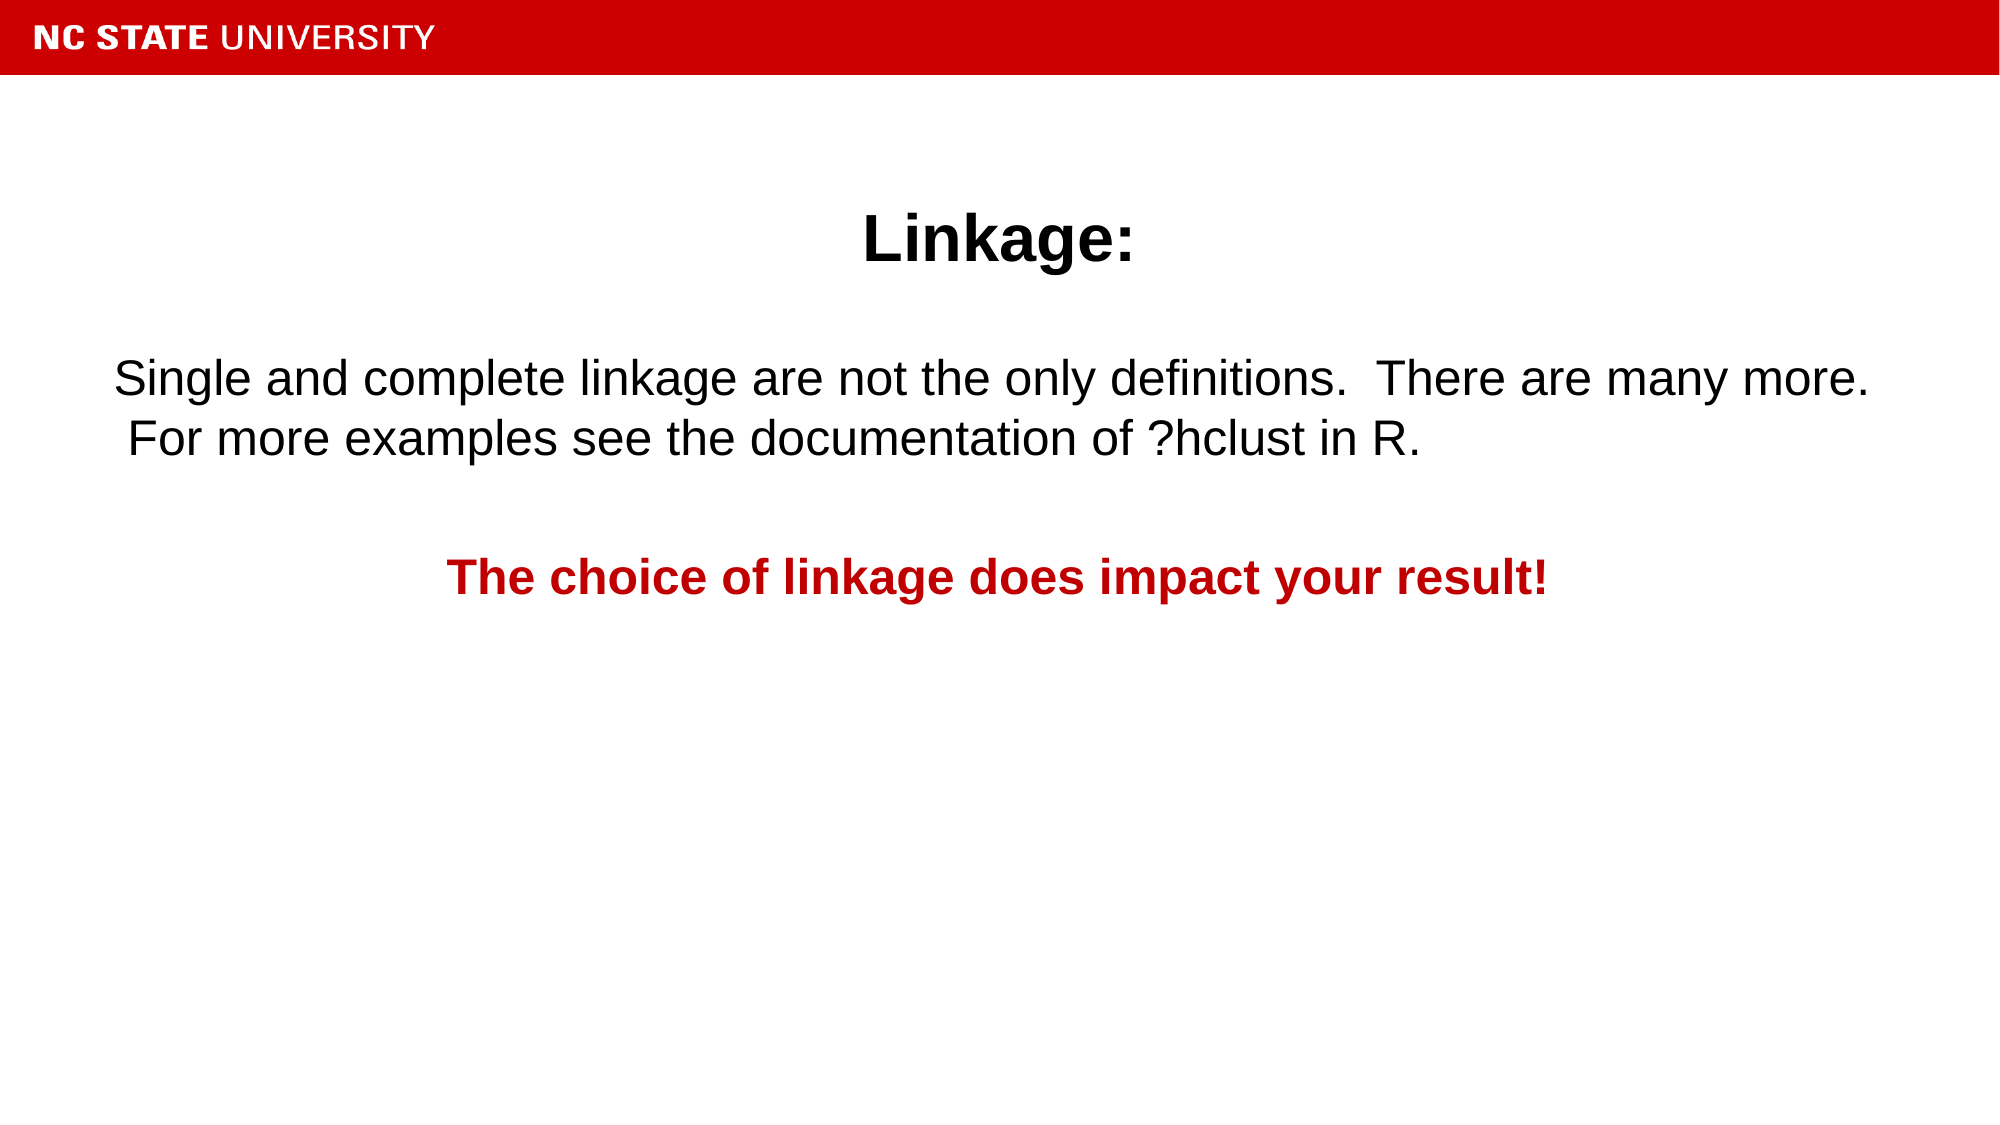

# Linkage:
Single and complete linkage are not the only definitions.  There are many more.  For more examples see the documentation of ?hclust in R.

The choice of linkage does impact your result!